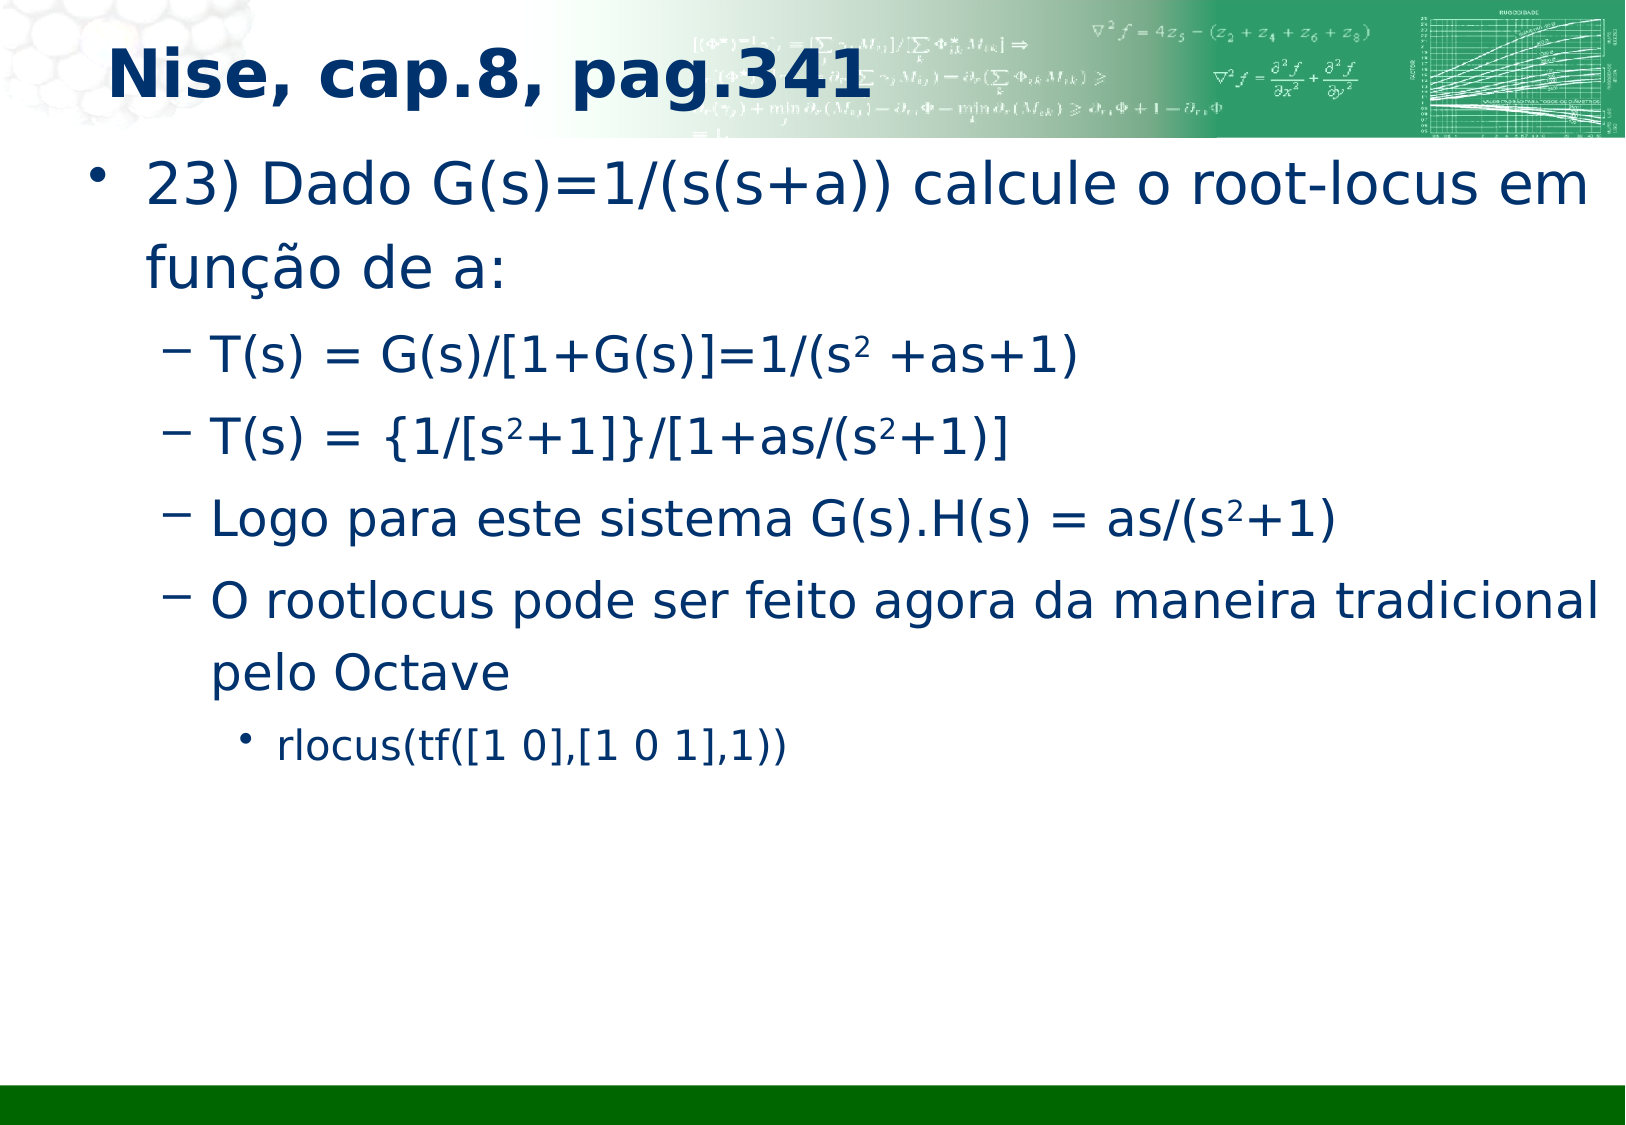

Nise, cap.8, pag.341
23) Dado G(s)=1/(s(s+a)) calcule o root-locus em função de a:
T(s) = G(s)/[1+G(s)]=1/(s2 +as+1)
T(s) = {1/[s2+1]}/[1+as/(s2+1)]
Logo para este sistema G(s).H(s) = as/(s2+1)
O rootlocus pode ser feito agora da maneira tradicional pelo Octave
rlocus(tf([1 0],[1 0 1],1))